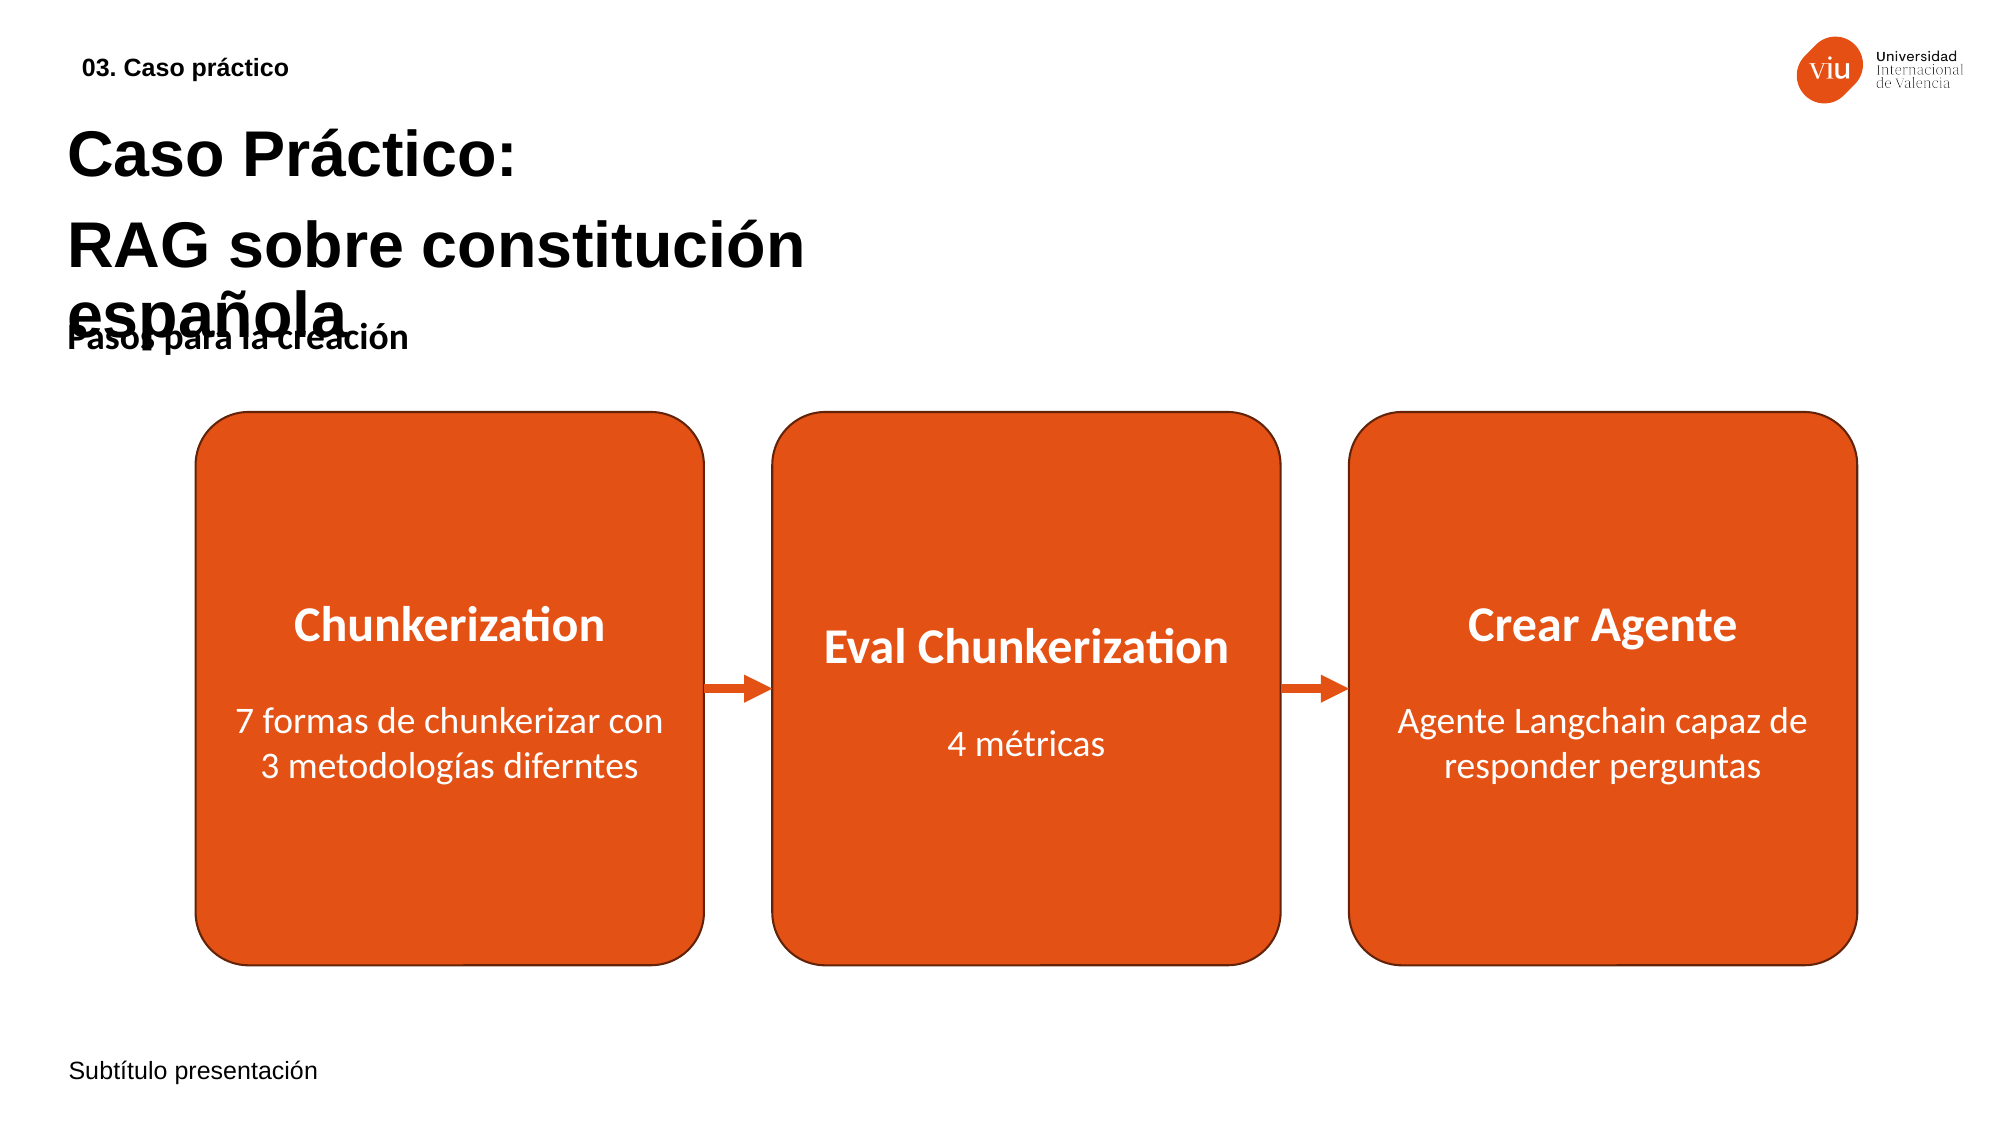

03. Caso práctico
Caso Práctico:
RAG sobre constitución española
Pasos para la creación
Chunkerization

7 formas de chunkerizar con 3 metodologías diferntes
Eval Chunkerization

4 métricas
Crear Agente

Agente Langchain capaz de responder perguntas